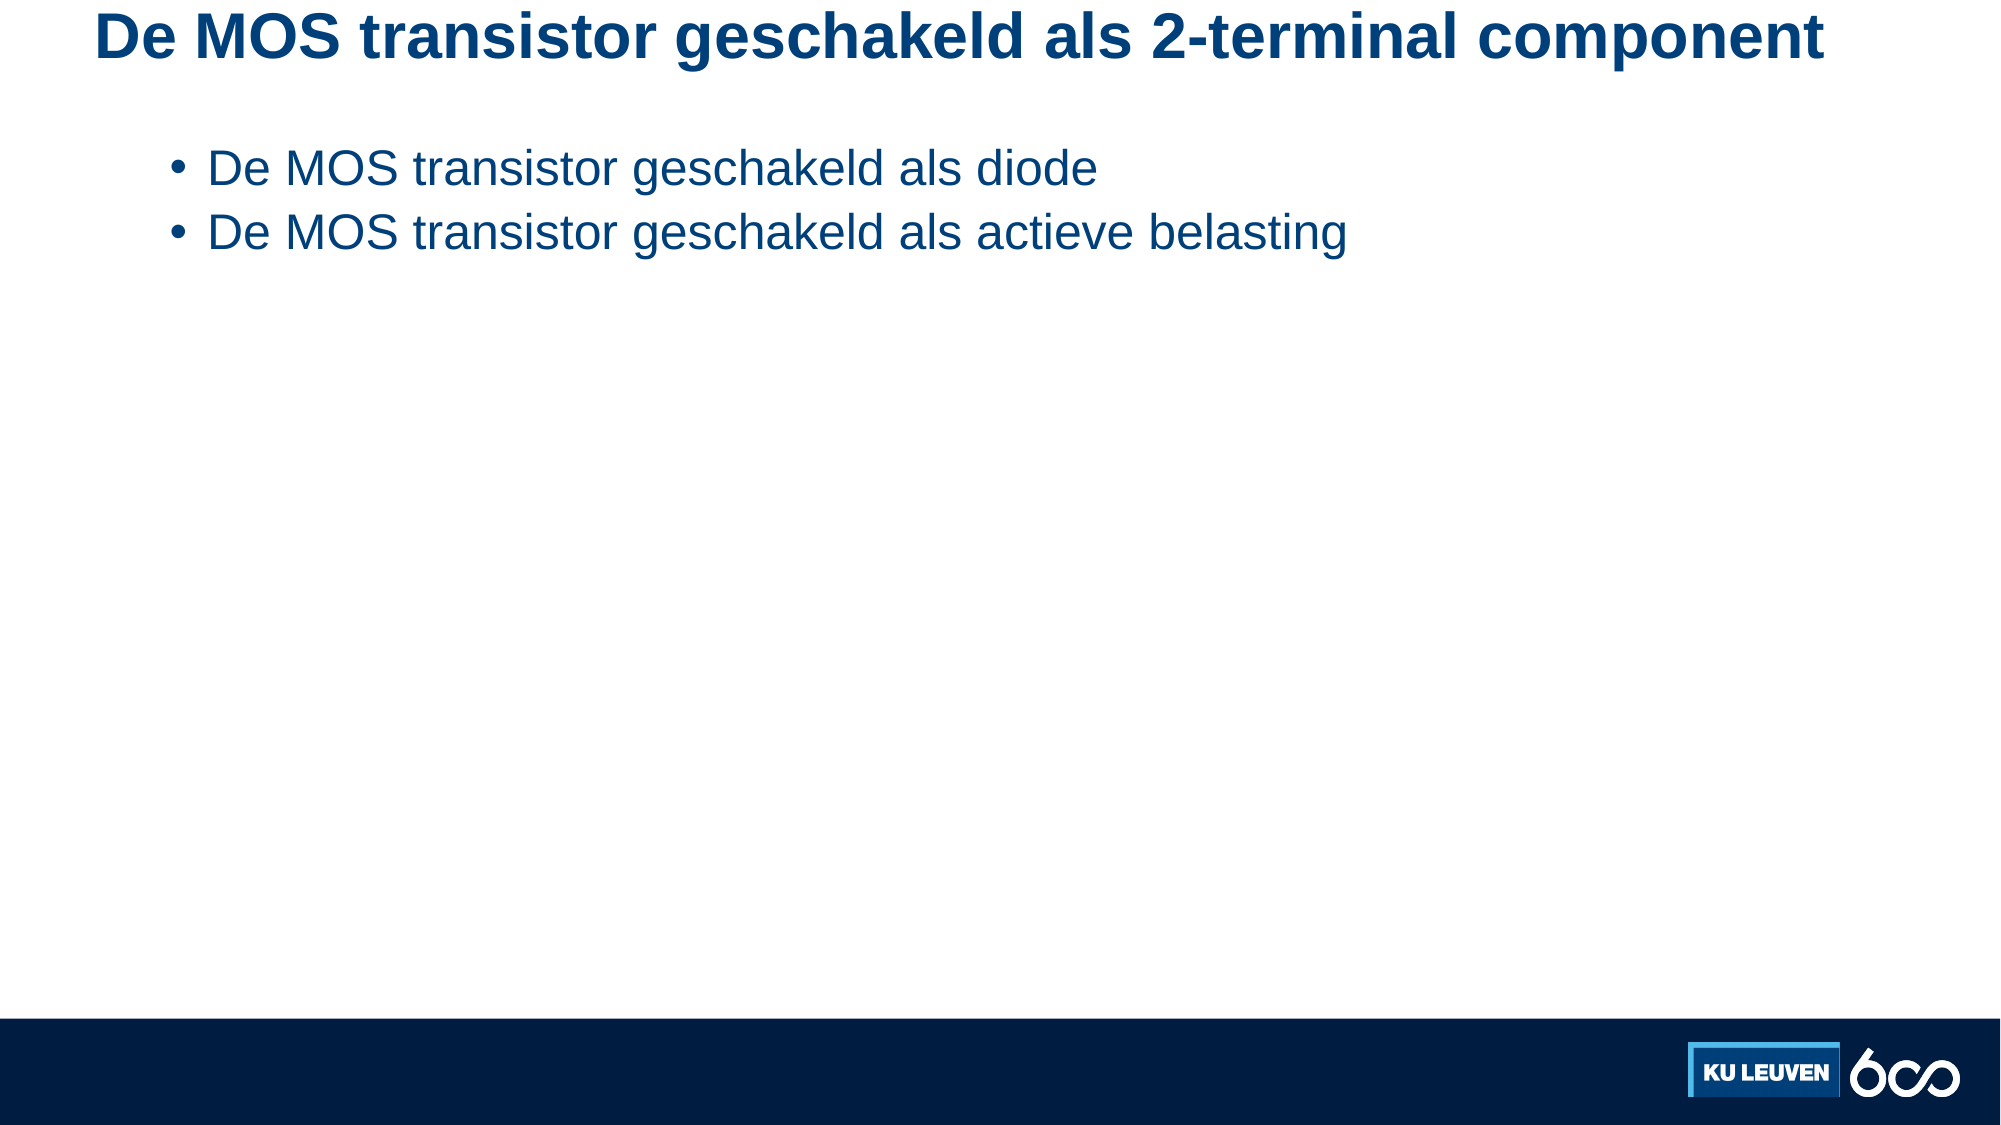

# De MOS transistor geschakeld als 2-terminal component
De MOS transistor geschakeld als diode
De MOS transistor geschakeld als actieve belasting